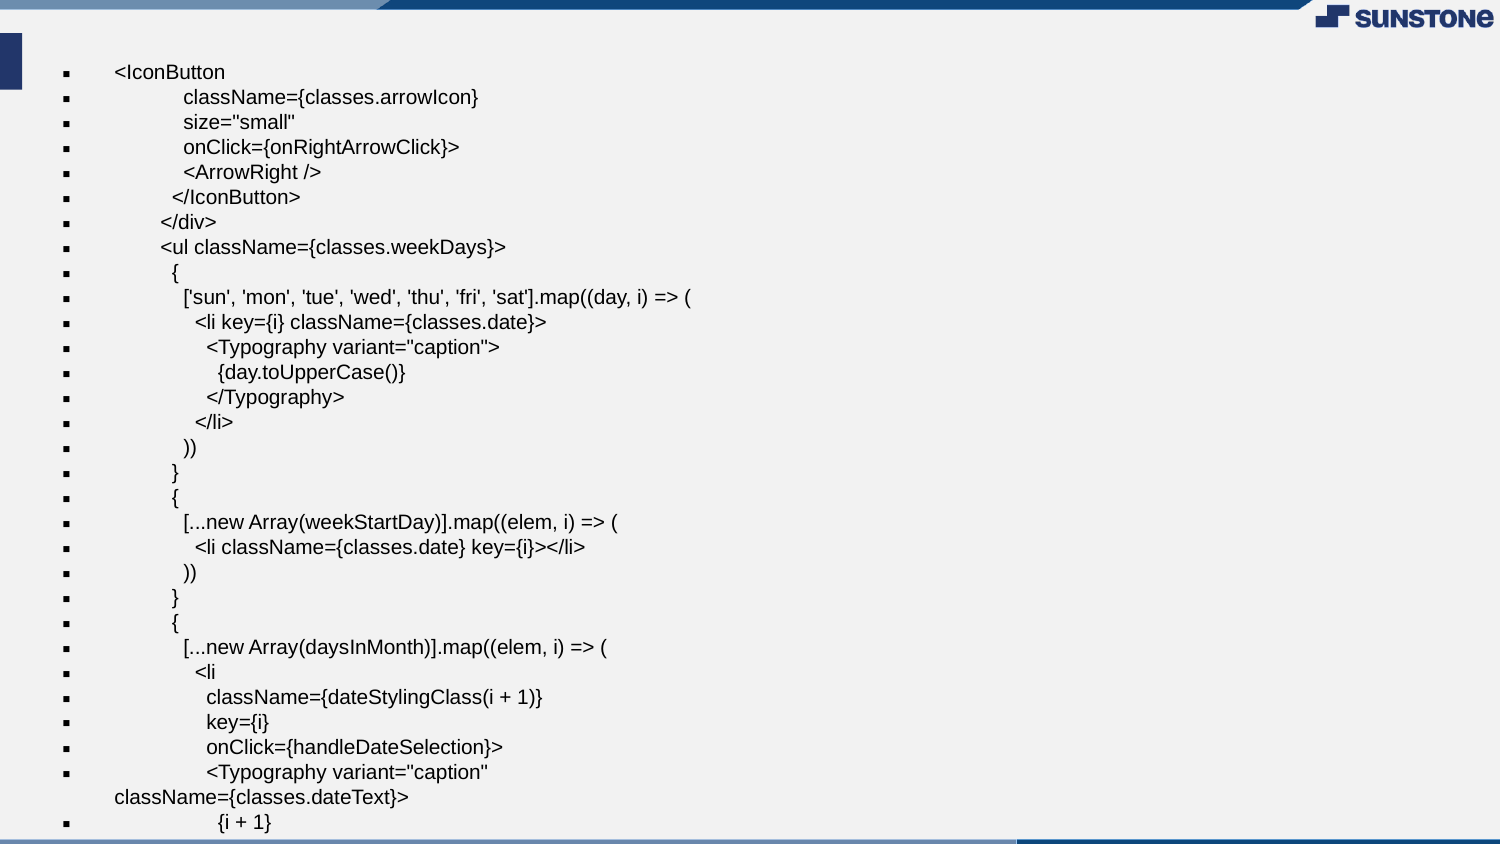

<IconButton
            className={classes.arrowIcon}
            size="small"
            onClick={onRightArrowClick}>
            <ArrowRight />
          </IconButton>
        </div>
        <ul className={classes.weekDays}>
          {
            ['sun', 'mon', 'tue', 'wed', 'thu', 'fri', 'sat'].map((day, i) => (
              <li key={i} className={classes.date}>
                <Typography variant="caption">
                  {day.toUpperCase()}
                </Typography>
              </li>
            ))
          }
          {
            [...new Array(weekStartDay)].map((elem, i) => (
              <li className={classes.date} key={i}></li>
            ))
          }
          {
            [...new Array(daysInMonth)].map((elem, i) => (
              <li
                className={dateStylingClass(i + 1)}
                key={i}
                onClick={handleDateSelection}>
                <Typography variant="caption" className={classes.dateText}>
                  {i + 1}